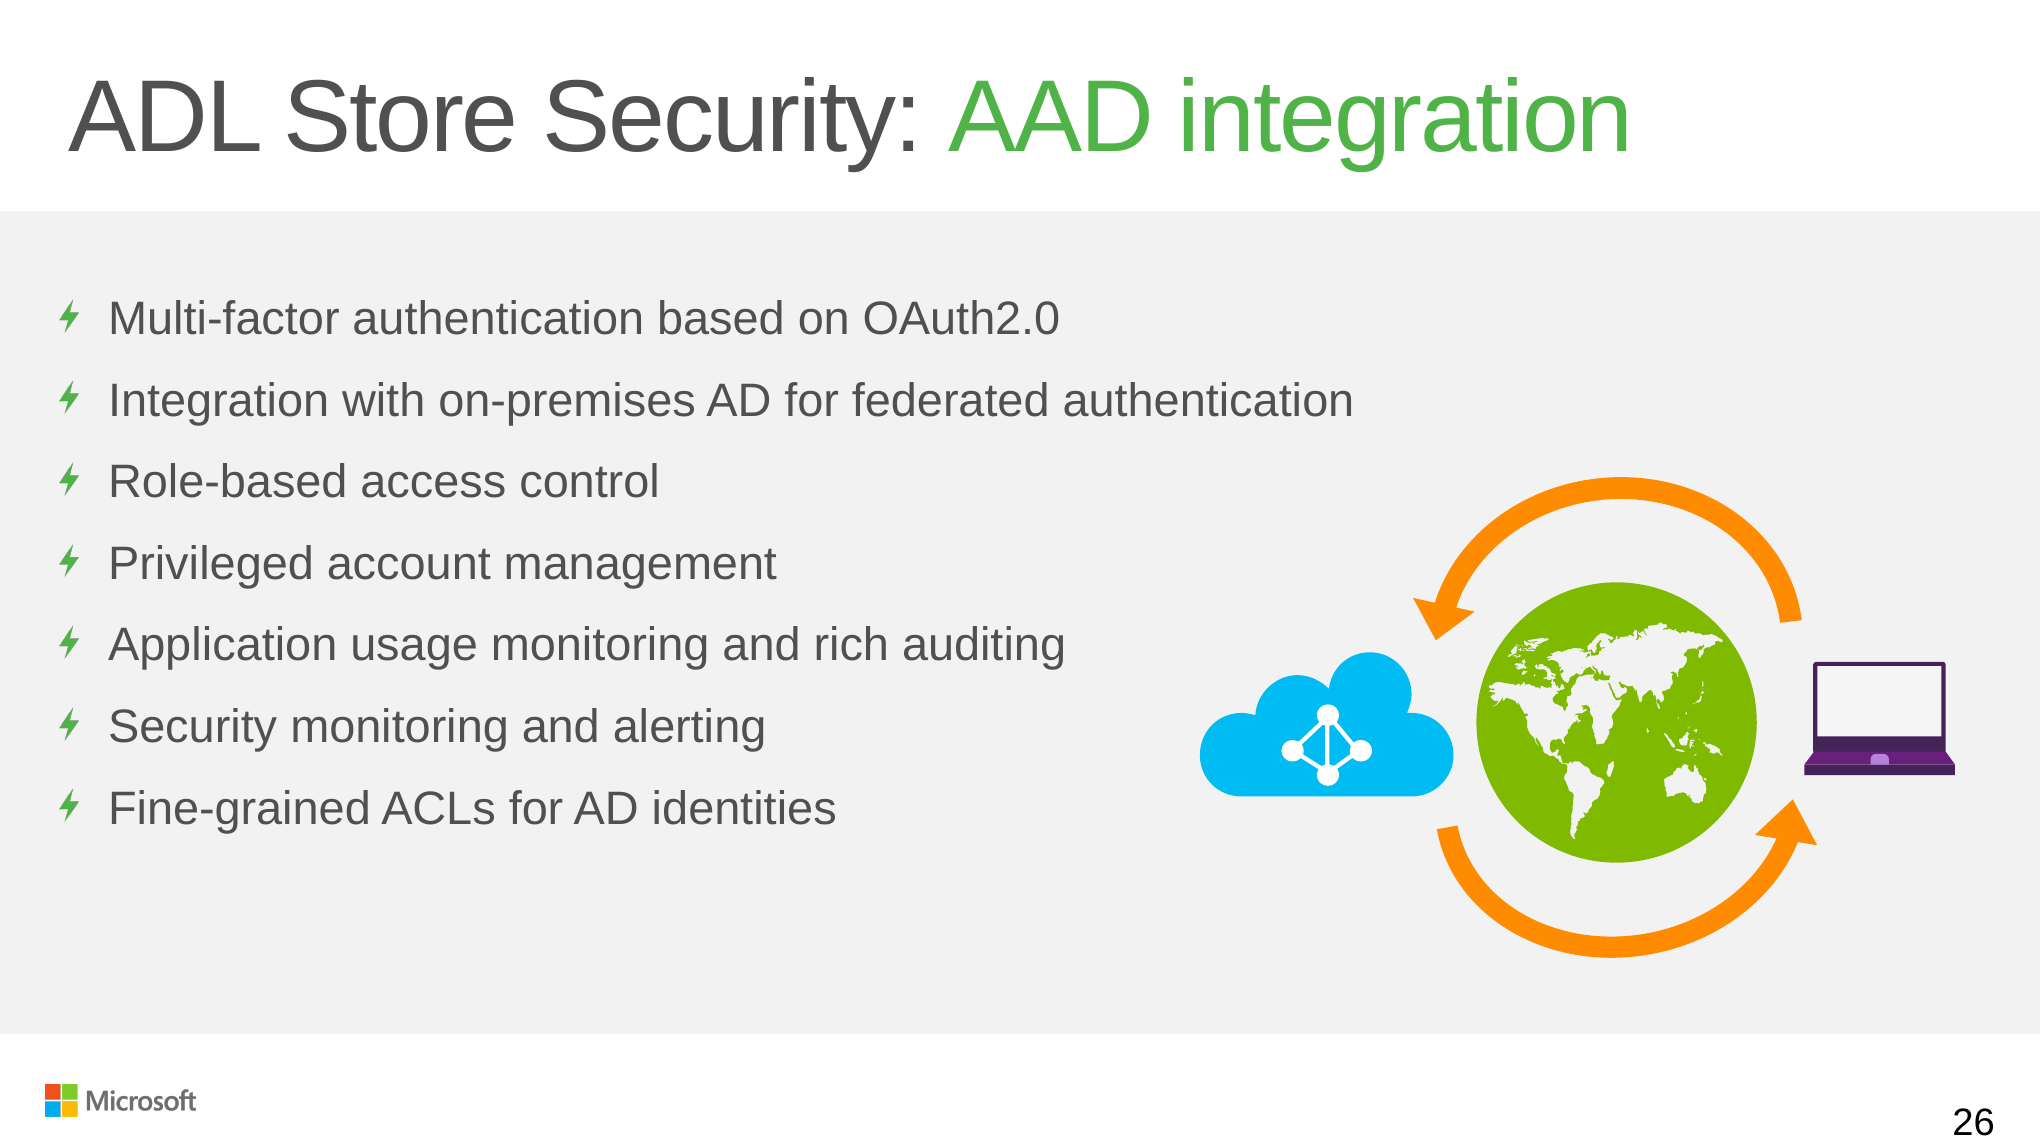

# ADL Store Security: AAD integration
Multi-factor authentication based on OAuth2.0
Integration with on-premises AD for federated authentication
Role-based access control
Privileged account management
Application usage monitoring and rich auditing
Security monitoring and alerting
Fine-grained ACLs for AD identities

26